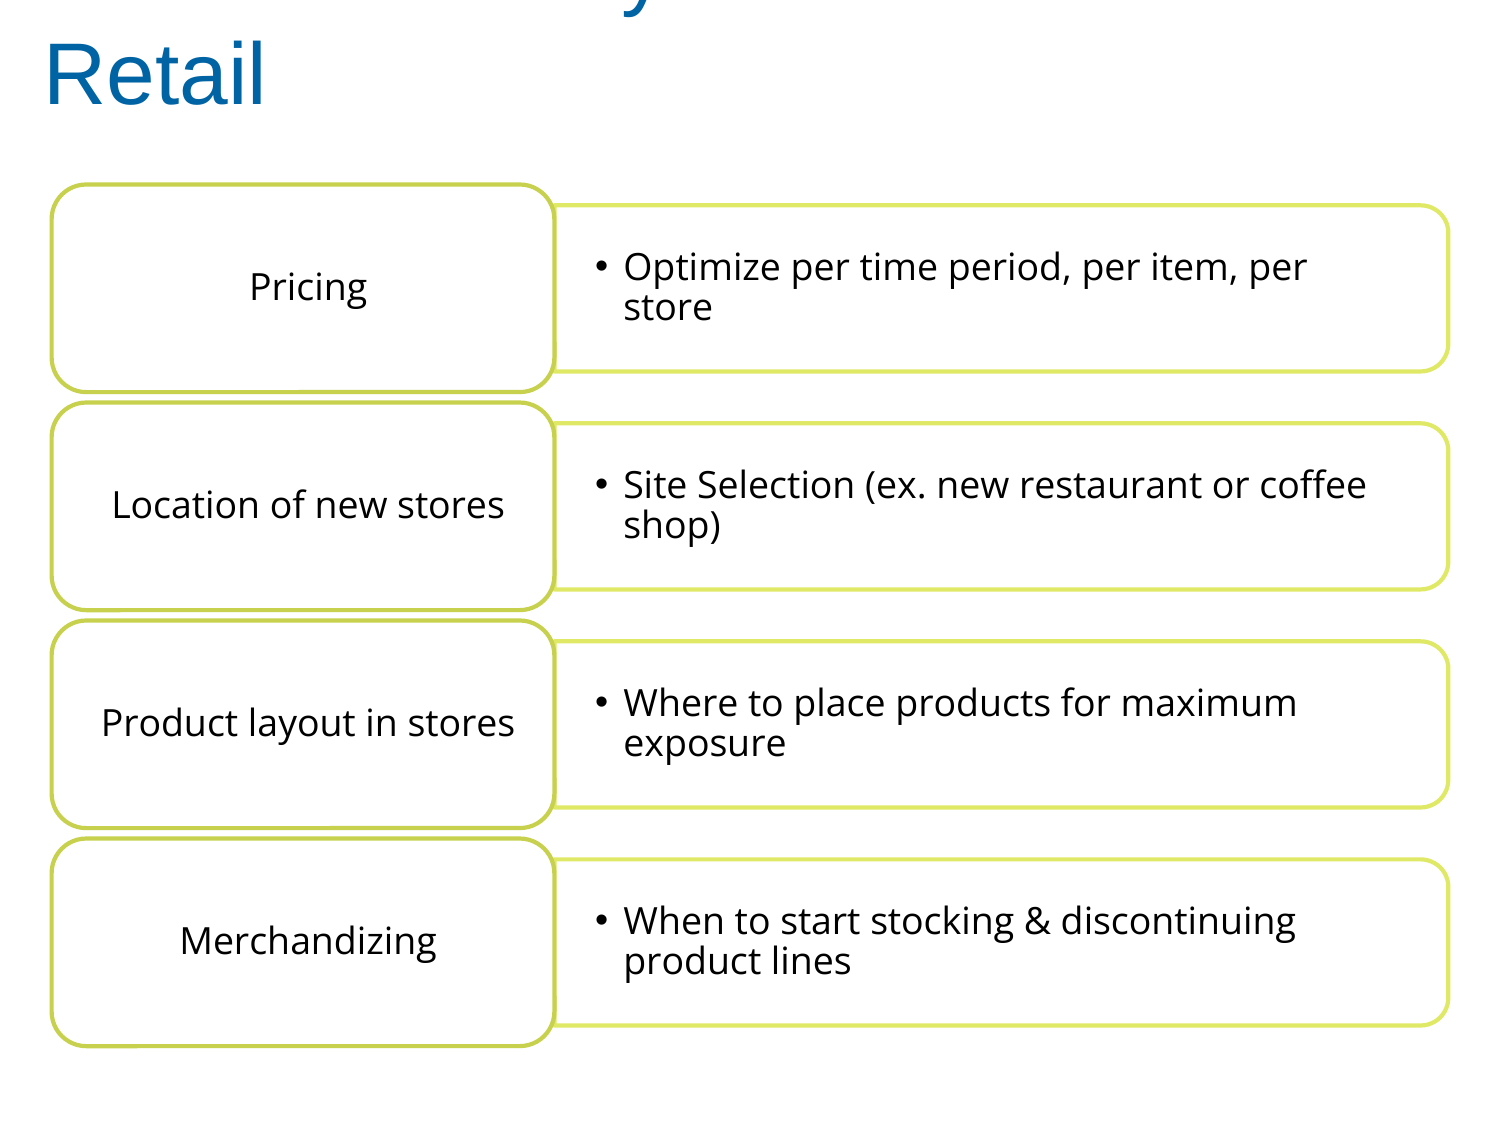

Predictive Analytics Use Case - Retail
Optimize per time period, per item, per store
Pricing
Site Selection (ex. new restaurant or coffee shop)
Location of new stores
Where to place products for maximum exposure
Product layout in stores
When to start stocking & discontinuing product lines
Merchandizing